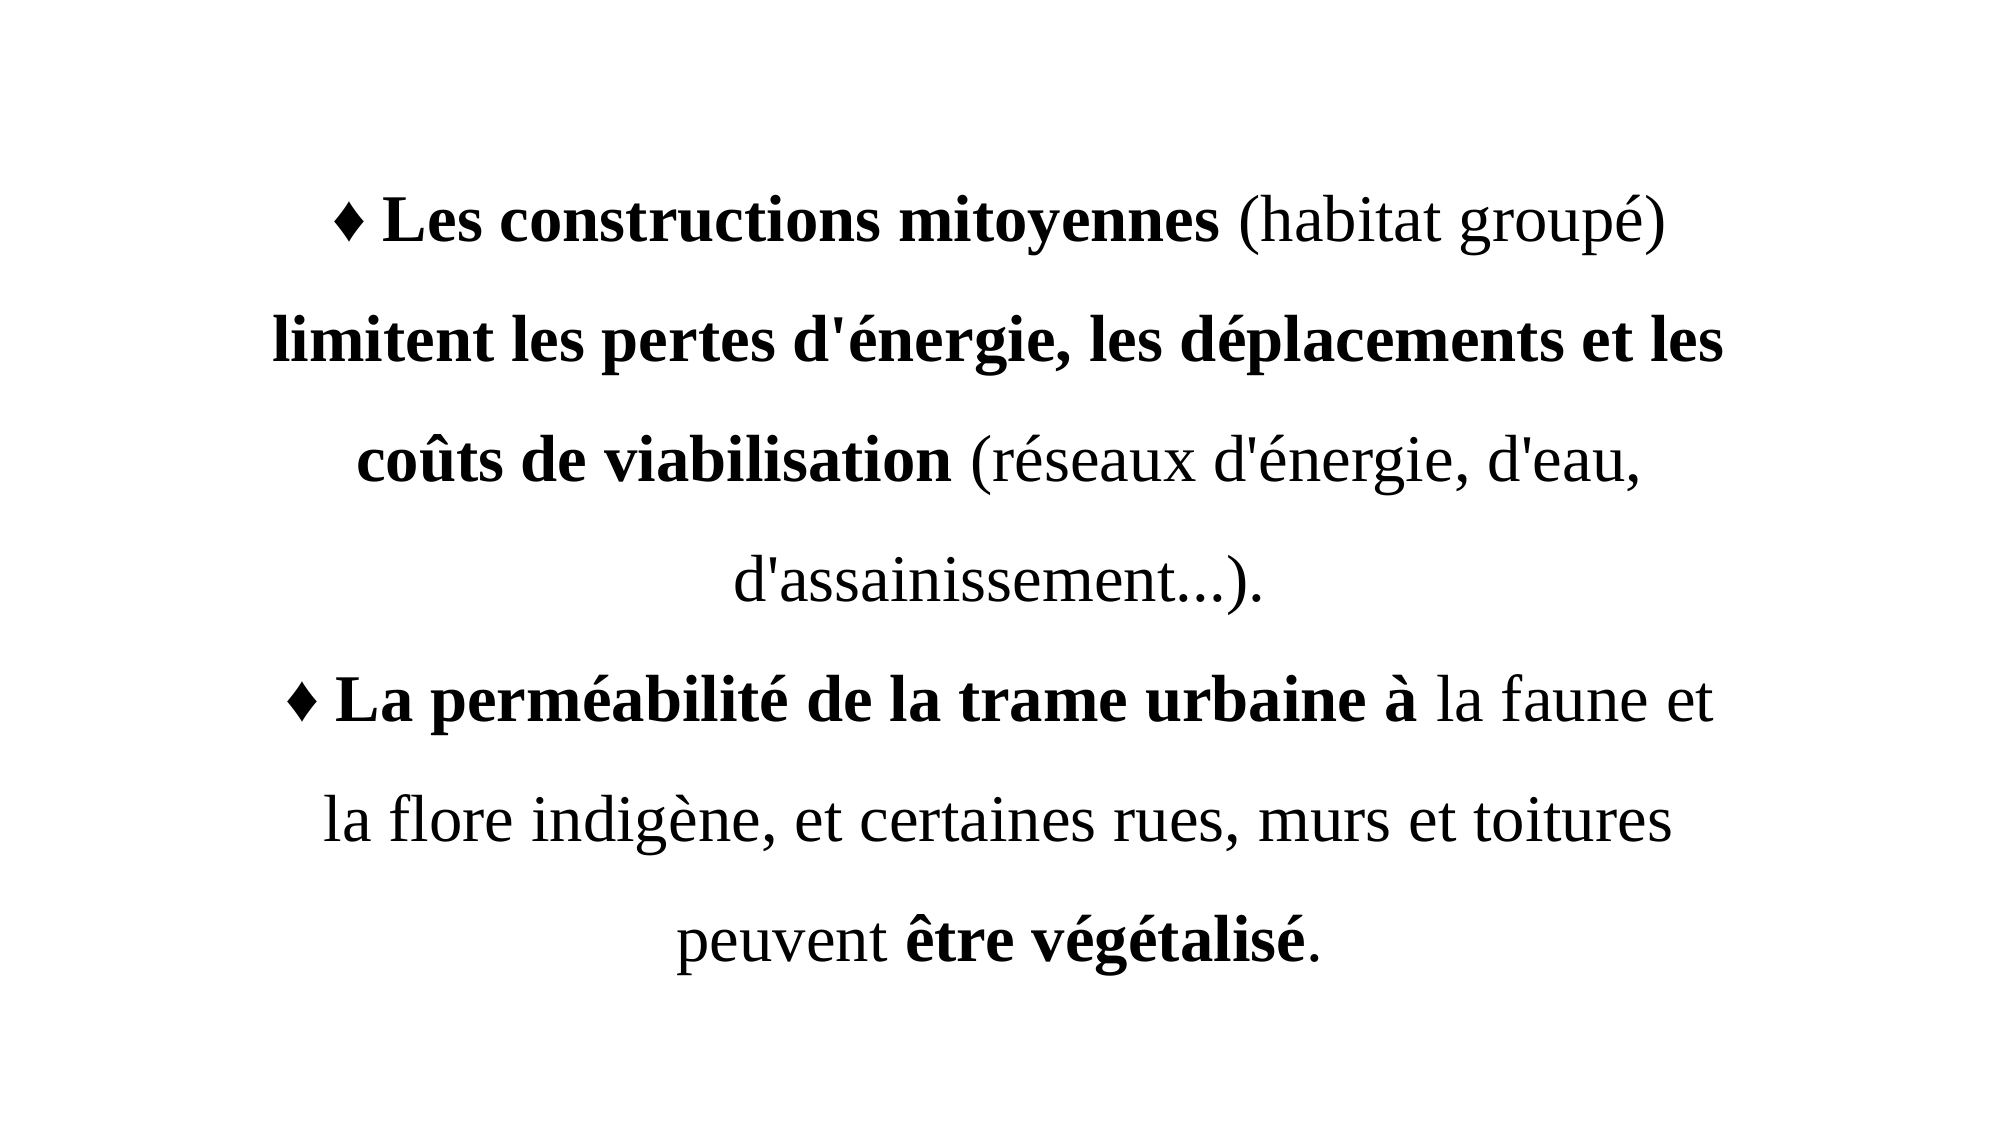

# ♦ Les constructions mitoyennes (habitat groupé) limitent les pertes d'énergie, les déplacements et les coûts de viabilisation (réseaux d'énergie, d'eau, d'assainissement...). ♦ La perméabilité de la trame urbaine à la faune et la flore indigène, et certaines rues, murs et toitures peuvent être végétalisé.